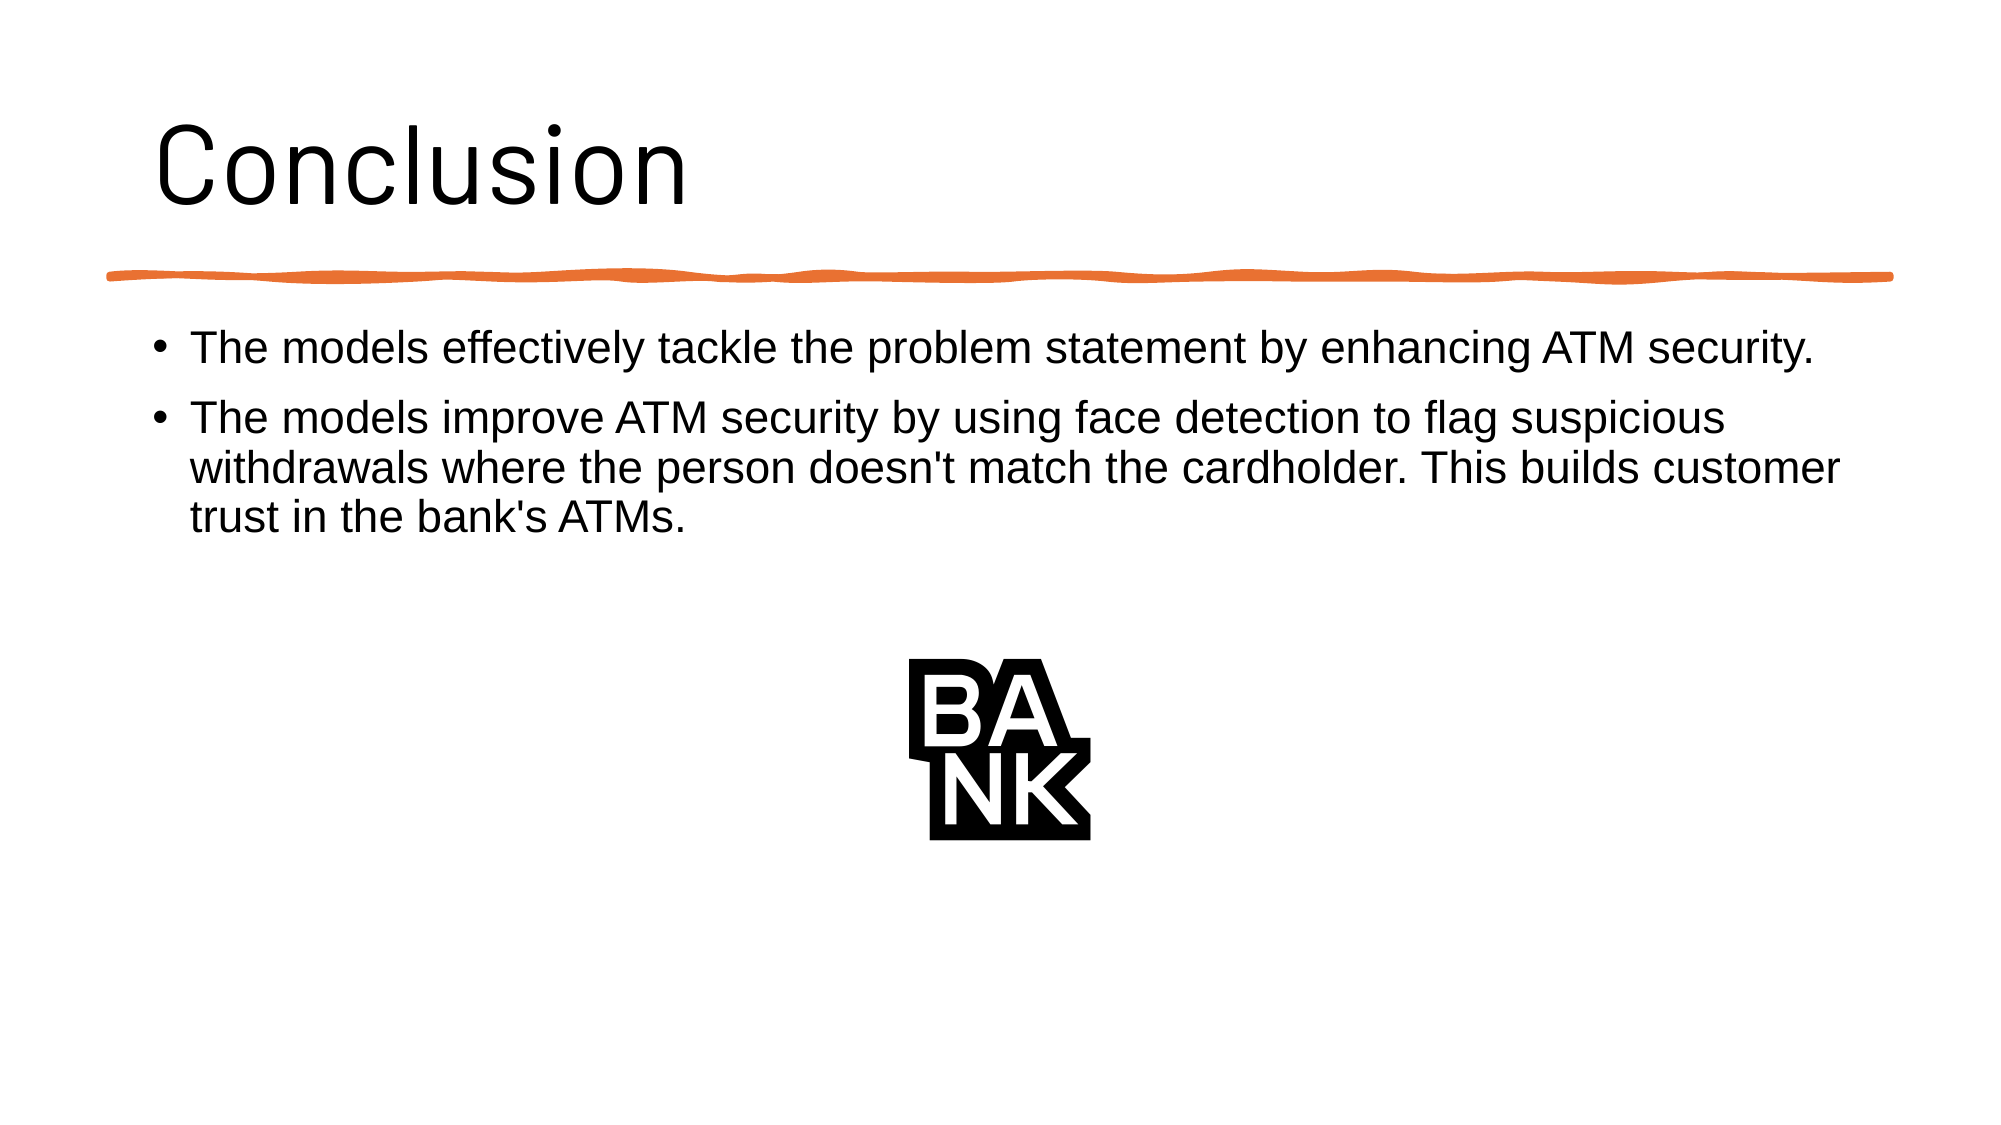

# Conclusion

The models effectively tackle the problem statement by enhancing ATM security.
The models improve ATM security by using face detection to flag suspicious withdrawals where the person doesn't match the cardholder. This builds customer trust in the bank's ATMs.

🥰🏦
87